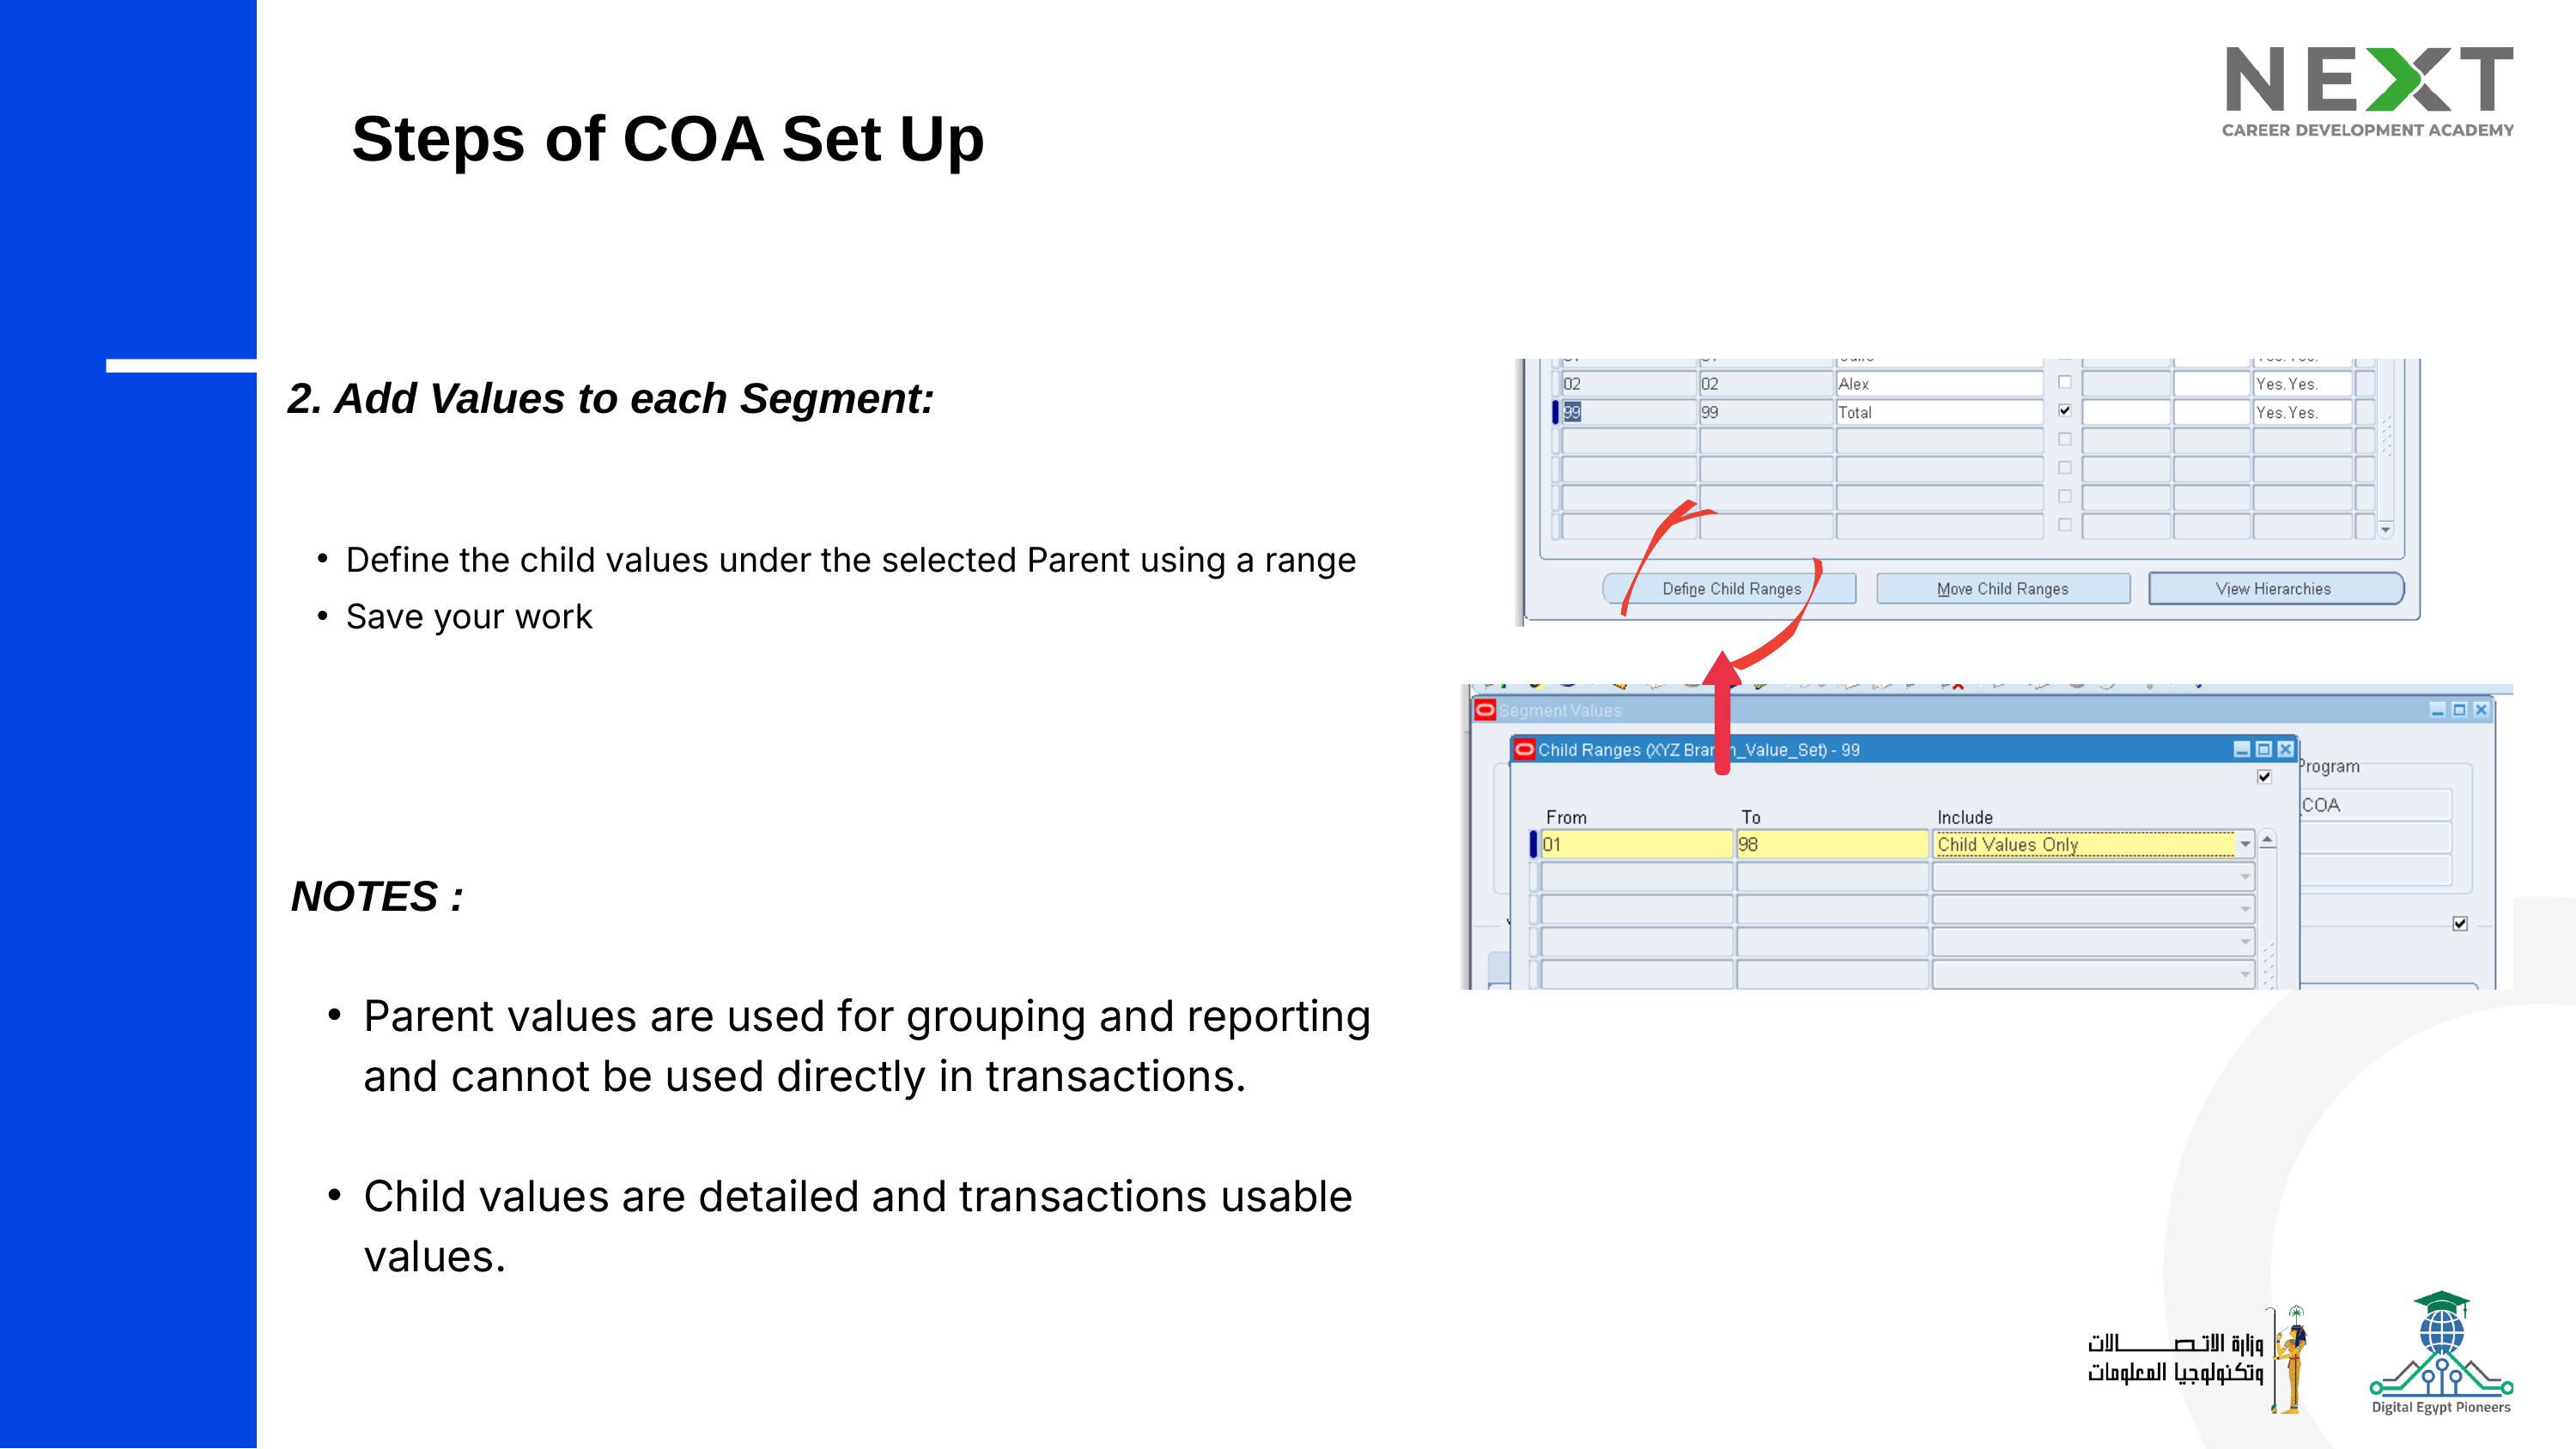

Steps of COA Set Up

2. Add Values to each Segment:

Define the child values under the selected Parent using a range
Save your work

NOTES :

Parent values are used for grouping and reporting and cannot be used directly in transactions.

Child values are detailed and transactions usable values.